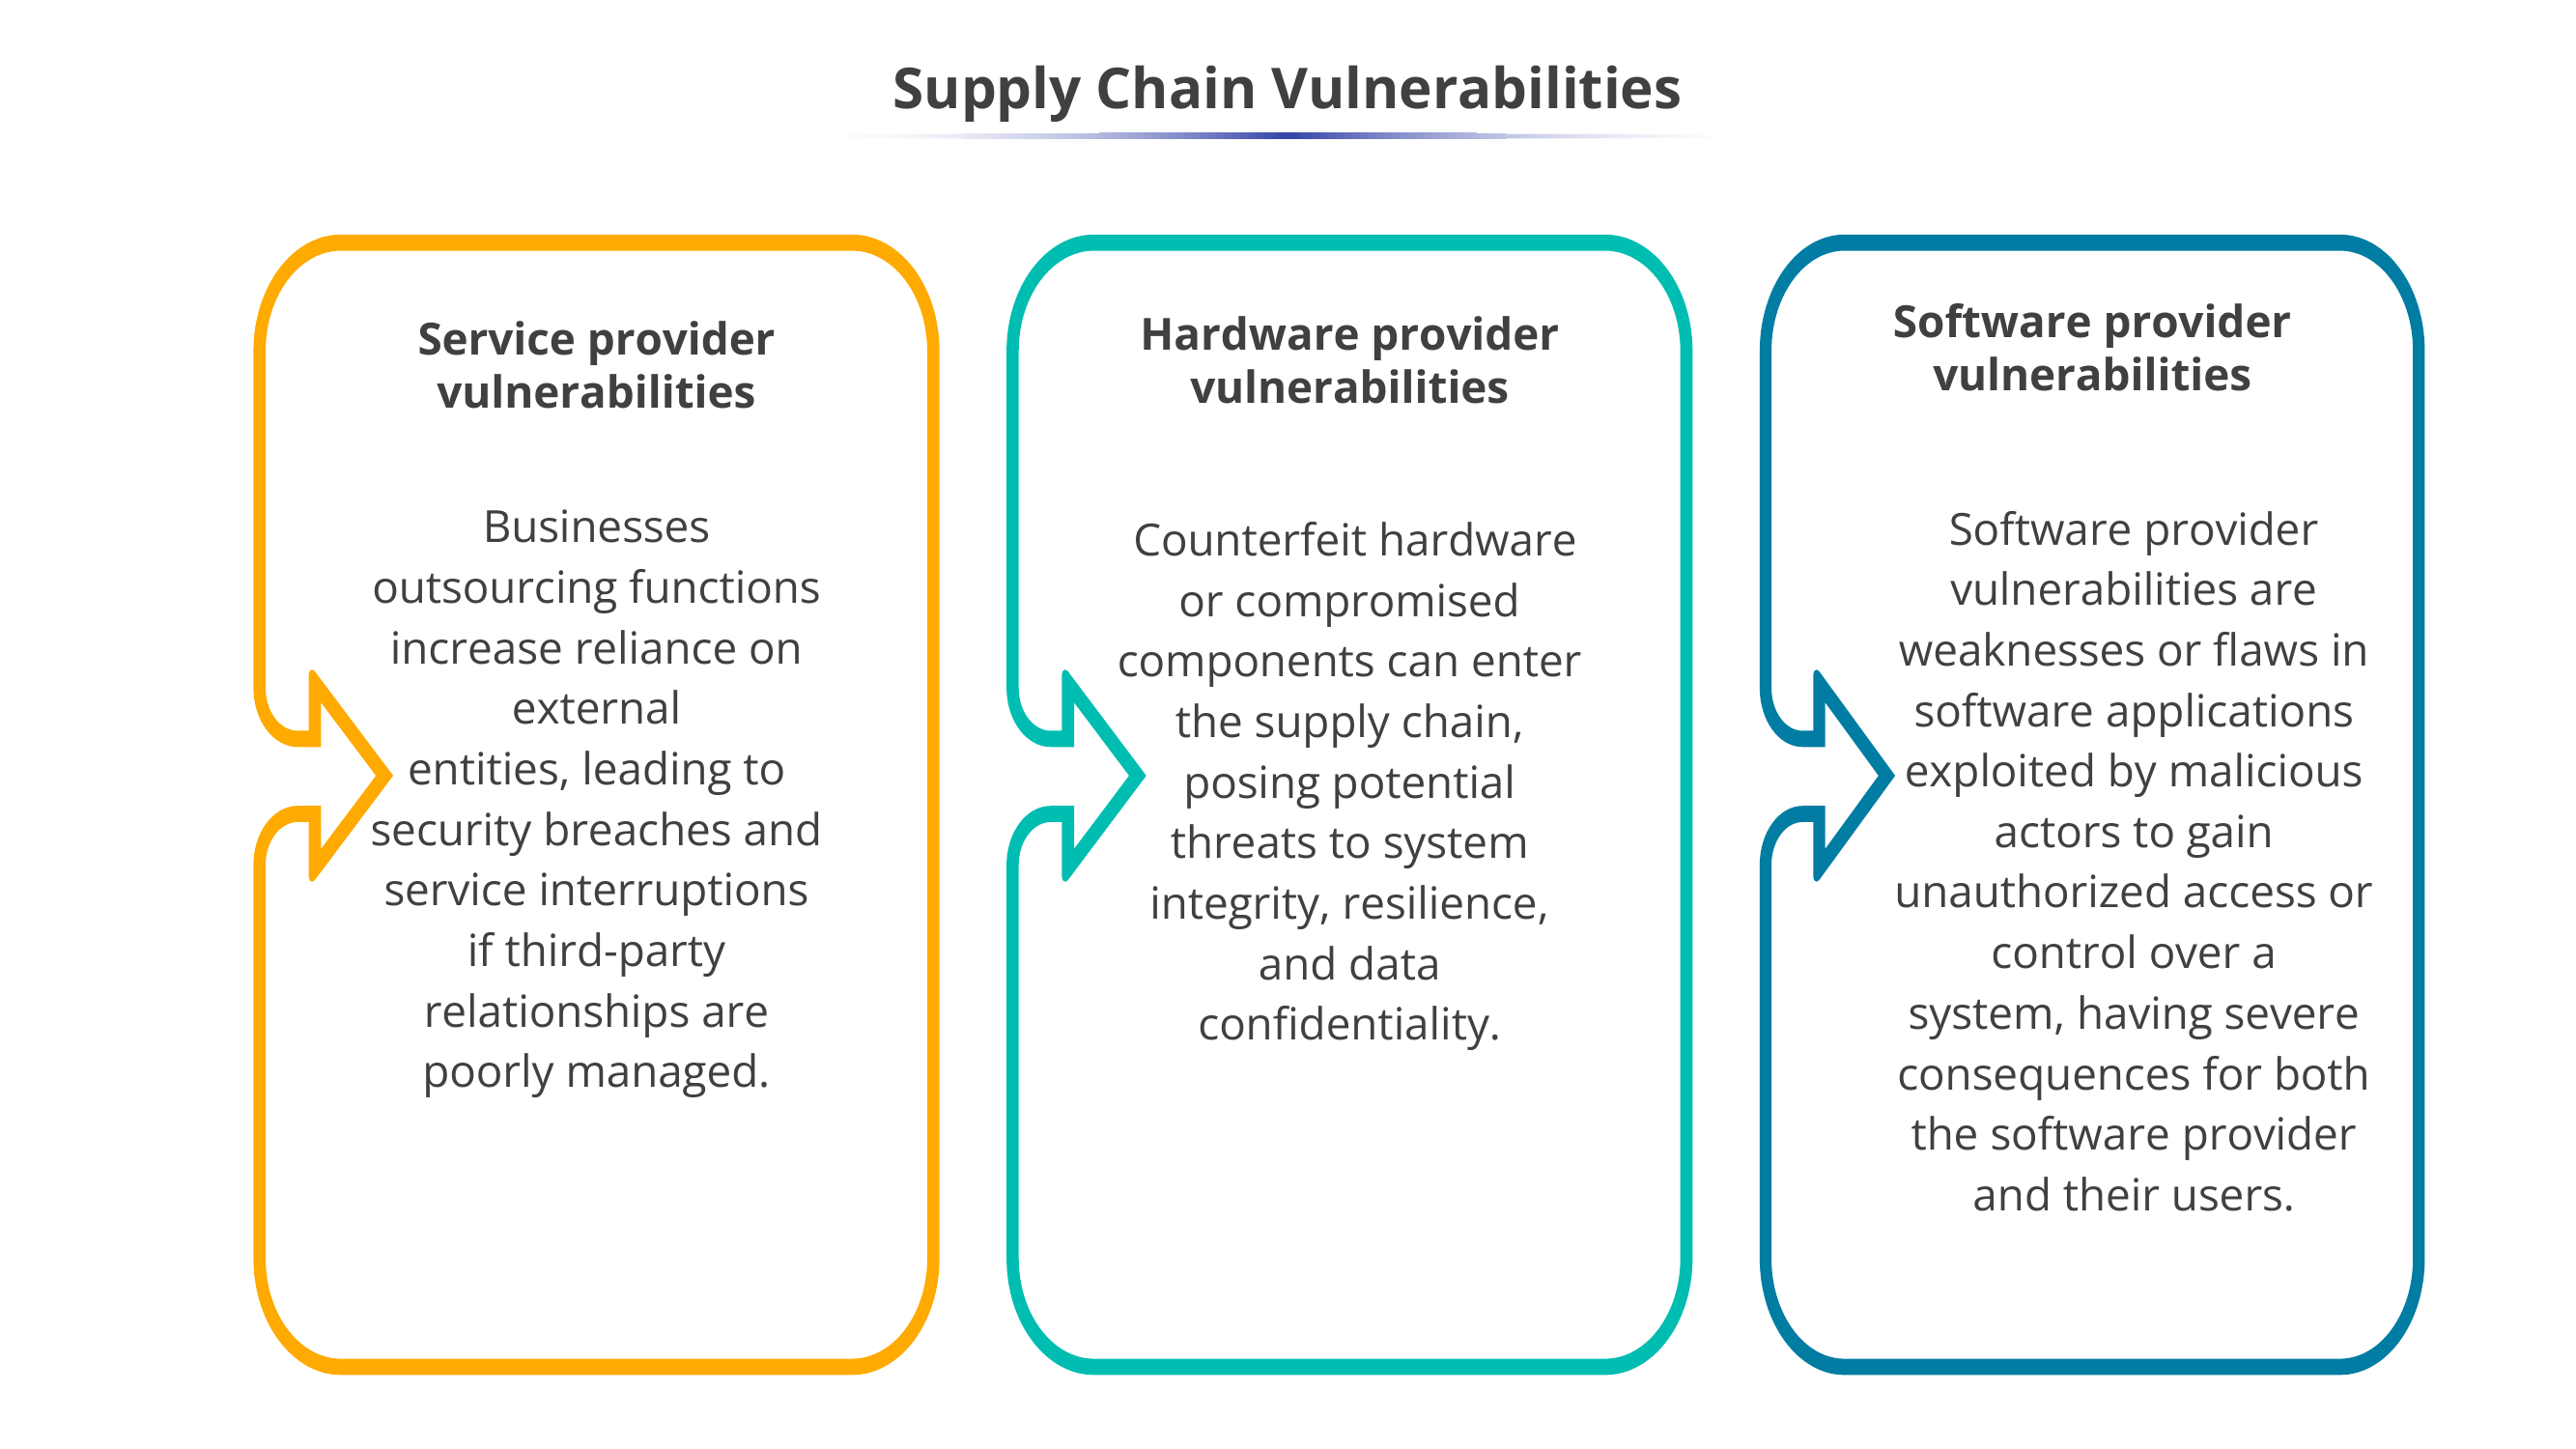

# Supply Chain Vulnerabilities

Hardware provider vulnerabilities
 Counterfeit hardware or compromised components can enter the supply chain, posing potential threats to system integrity, resilience, and data confidentiality.

Software provider vulnerabilities
Software provider vulnerabilities are weaknesses or flaws in software applications exploited by malicious actors to gain unauthorized access or control over a system, having severe consequences for both the software provider and their users.

Service provider vulnerabilities
Businesses outsourcing functions increase reliance on external entities, leading to security breaches and service interruptions if third-party relationships are poorly managed.